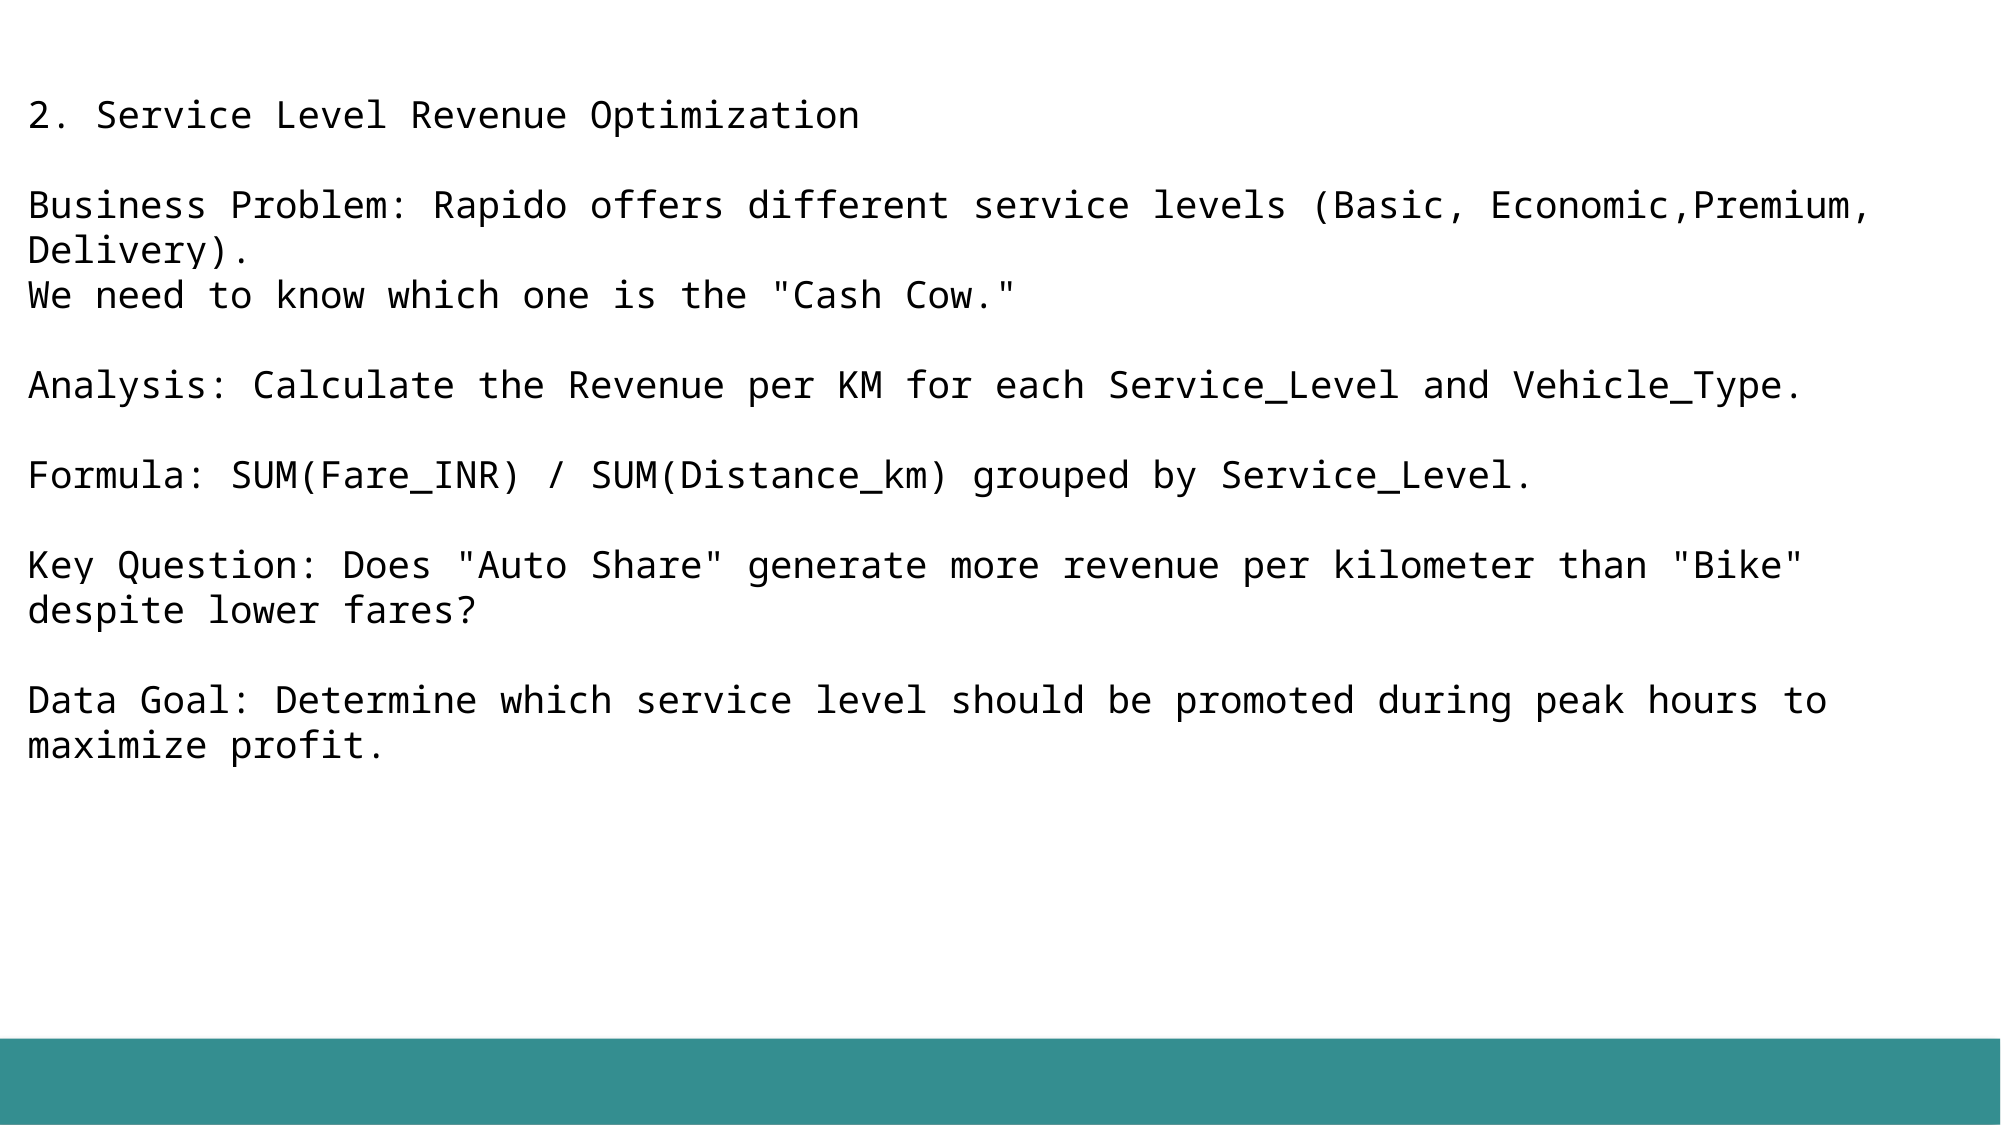

2. Service Level Revenue Optimization

Business Problem: Rapido offers different service levels (Basic, Economic,Premium, Delivery).
We need to know which one is the "Cash Cow."

Analysis: Calculate the Revenue per KM for each Service_Level and Vehicle_Type.

Formula: SUM(Fare_INR) / SUM(Distance_km) grouped by Service_Level.

Key Question: Does "Auto Share" generate more revenue per kilometer than "Bike" despite lower fares?

Data Goal: Determine which service level should be promoted during peak hours to maximize profit.